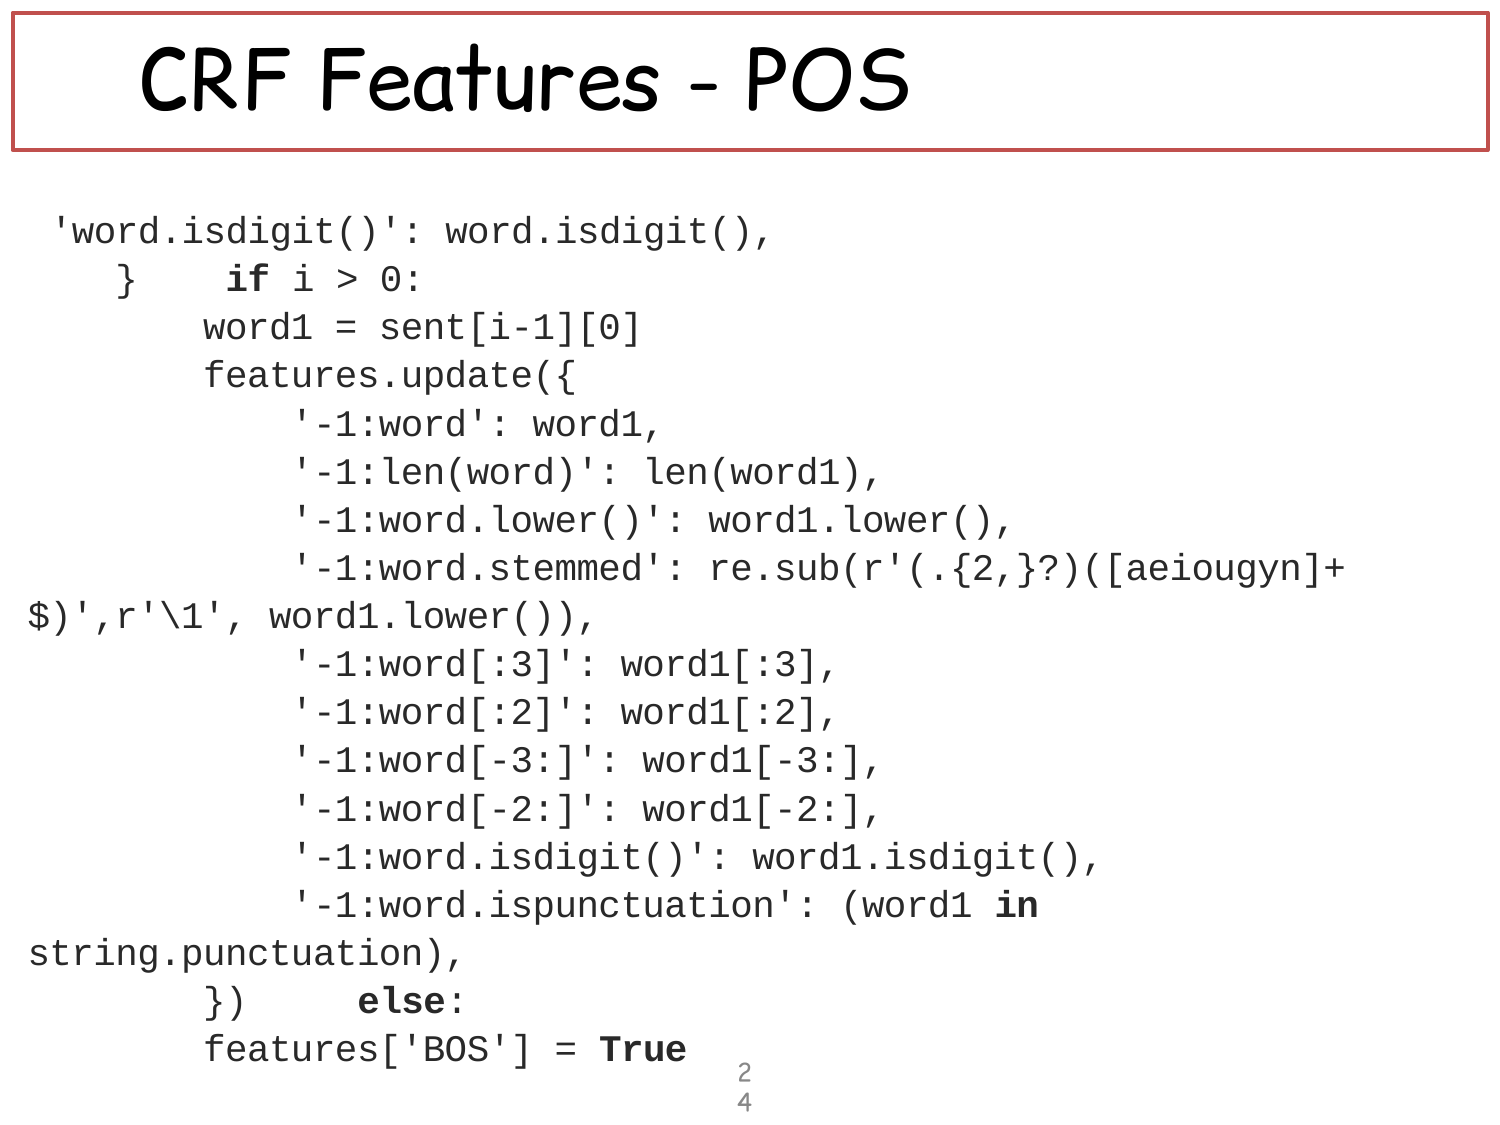

# CRF Features - POS
 'word.isdigit()': word.isdigit(),
    }    if i > 0:
        word1 = sent[i-1][0]
        features.update({
            '-1:word': word1,
            '-1:len(word)': len(word1),
            '-1:word.lower()': word1.lower(),
            '-1:word.stemmed': re.sub(r'(.{2,}?)([aeiougyn]+$)',r'\1', word1.lower()),
            '-1:word[:3]': word1[:3],
            '-1:word[:2]': word1[:2],
            '-1:word[-3:]': word1[-3:],
            '-1:word[-2:]': word1[-2:],
            '-1:word.isdigit()': word1.isdigit(),
            '-1:word.ispunctuation': (word1 in string.punctuation),
        })     else:
        features['BOS'] = True
24